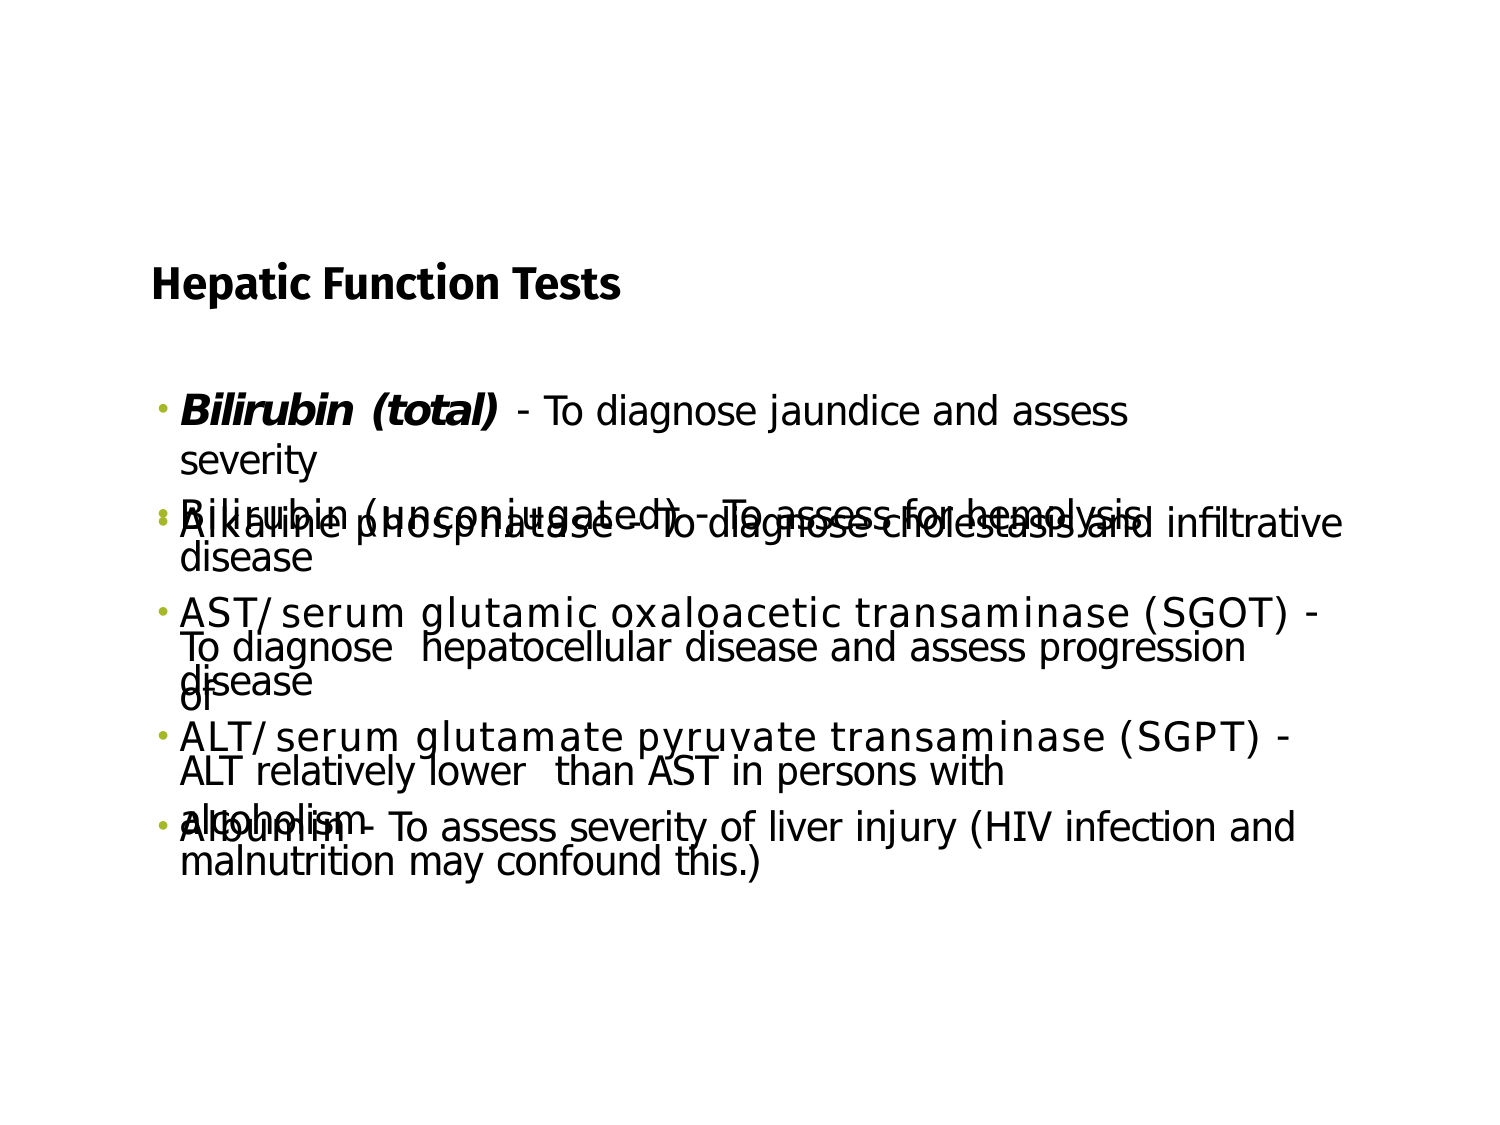

# Hepatic Function Tests
Bilirubin (total) - To diagnose jaundice and assess severity
Bilirubin (unconjugated) - To assess for hemolysis
Alkaline phosphatase - To diagnose cholestasis and infiltrative
disease
AST/serum glutamic oxaloacetic transaminase (SGOT) -
To diagnose	hepatocellular disease and assess progression of
disease
ALT/serum glutamate pyruvate transaminase (SGPT) -
ALT relatively lower	than AST in persons with alcoholism
Albumin - To assess severity of liver injury (HIV infection and
malnutrition may confound this.)